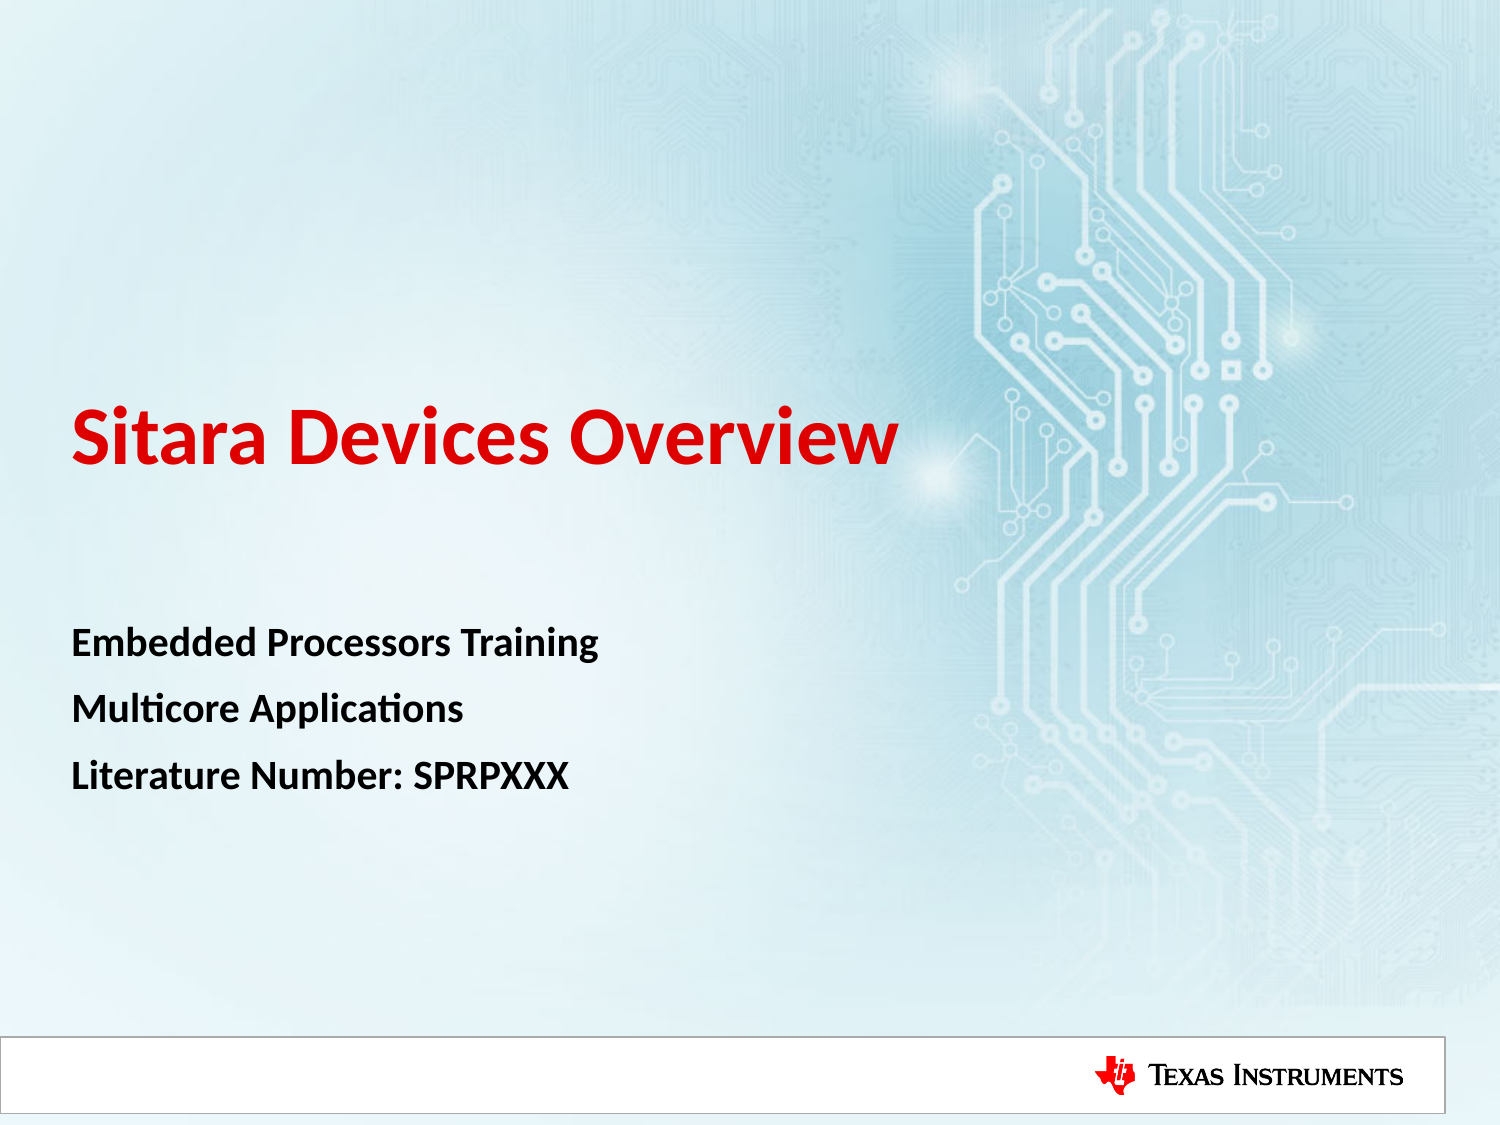

# Sitara Devices Overview
Embedded Processors Training
Multicore Applications
Literature Number: SPRPXXX